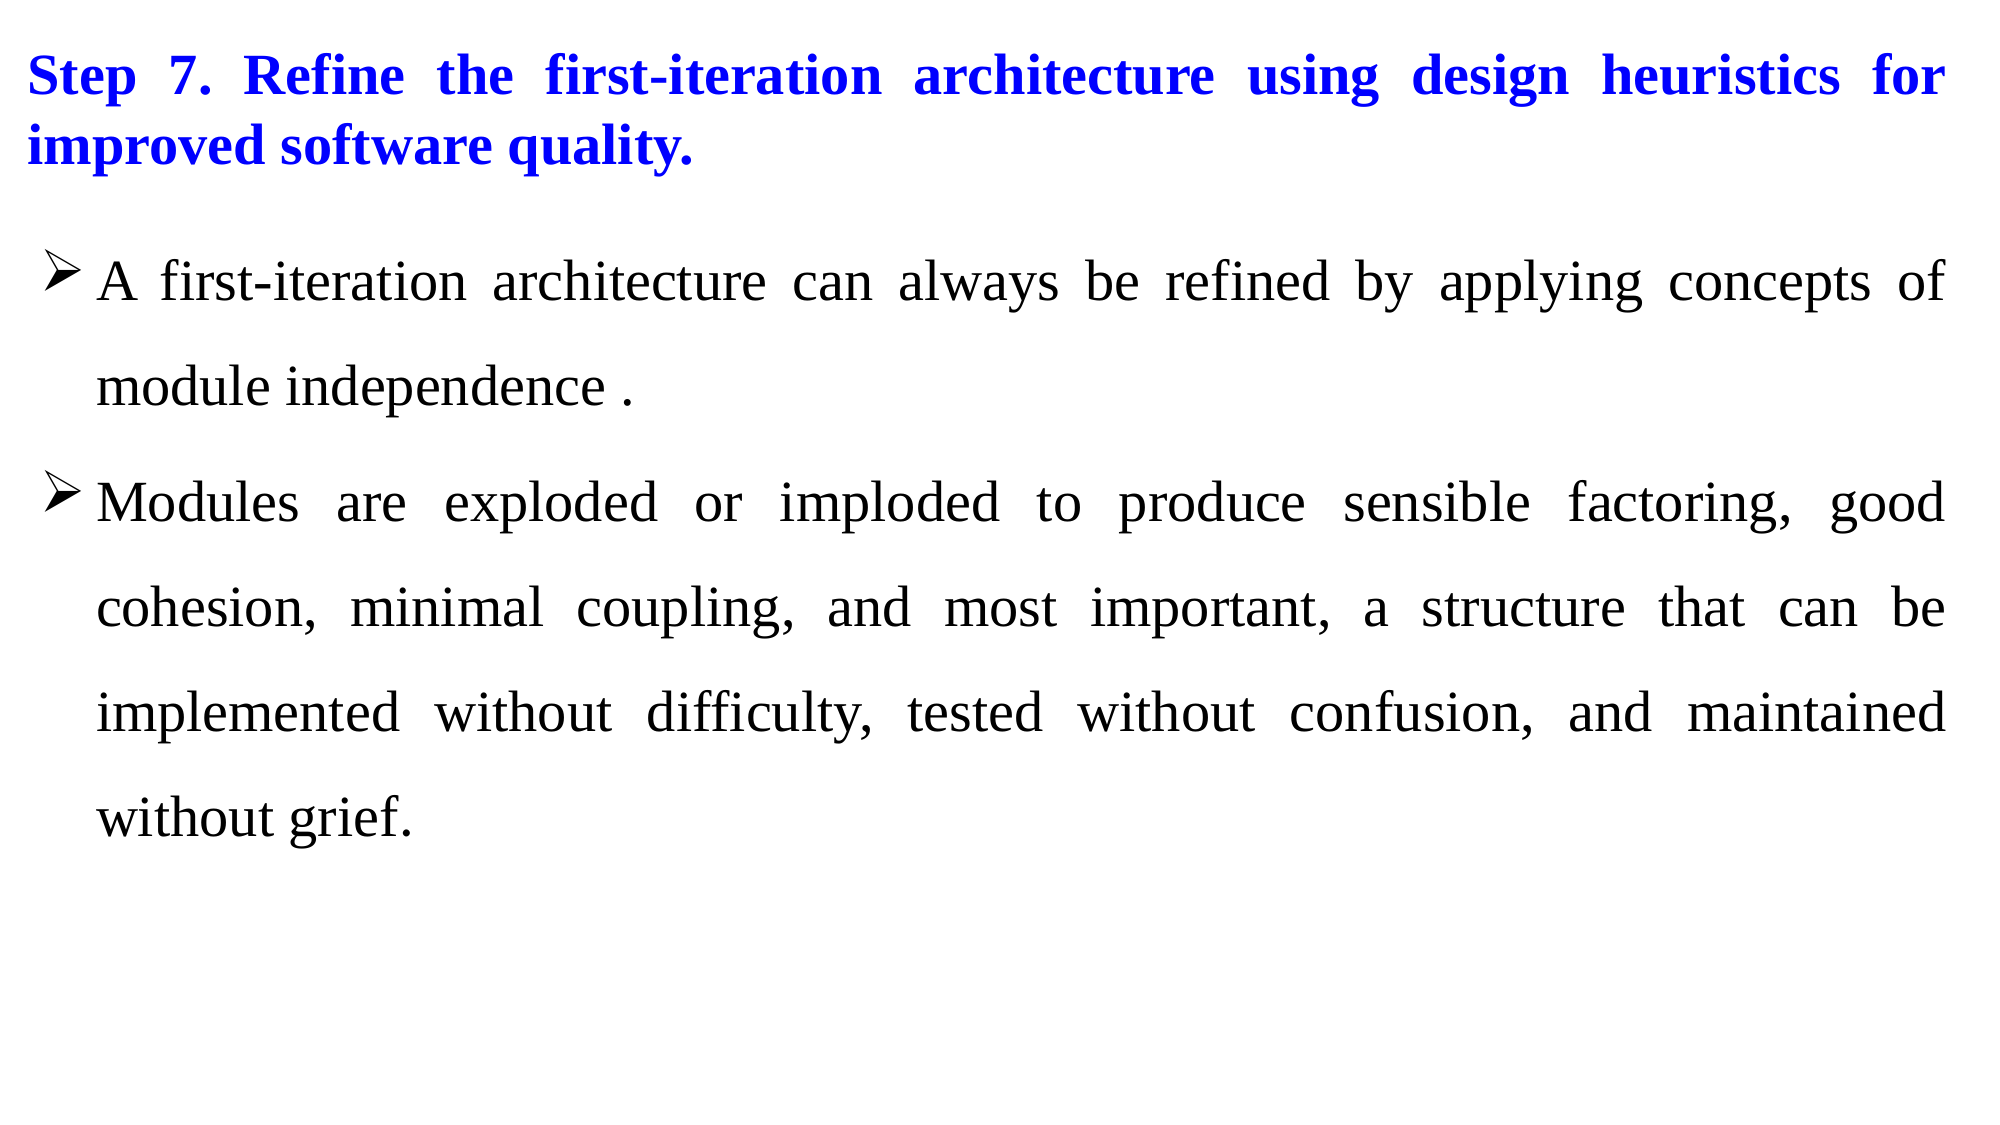

# Step 7. Refine the first-iteration architecture using design heuristics for improved software quality.
A first-iteration architecture can always be refined by applying concepts of module independence .
Modules are exploded or imploded to produce sensible factoring, good cohesion, minimal coupling, and most important, a structure that can be implemented without difficulty, tested without confusion, and maintained without grief.